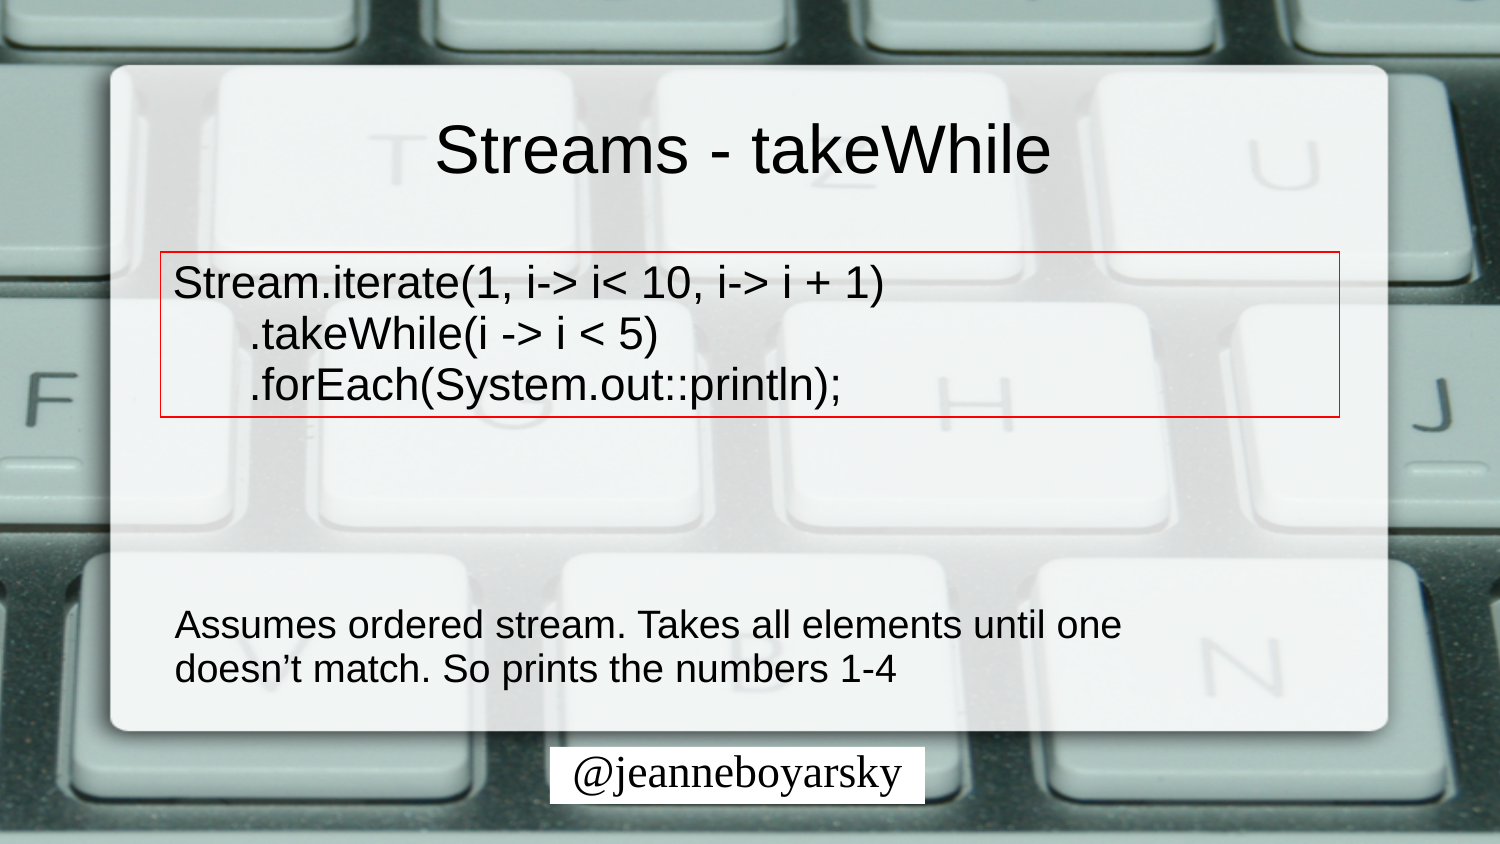

# Streams - takeWhile
Stream.iterate(1, i-> i< 10, i-> i + 1)
      .takeWhile(i -> i < 5)
      .forEach(System.out::println);
Assumes ordered stream. Takes all elements until one doesn’t match. So prints the numbers 1-4